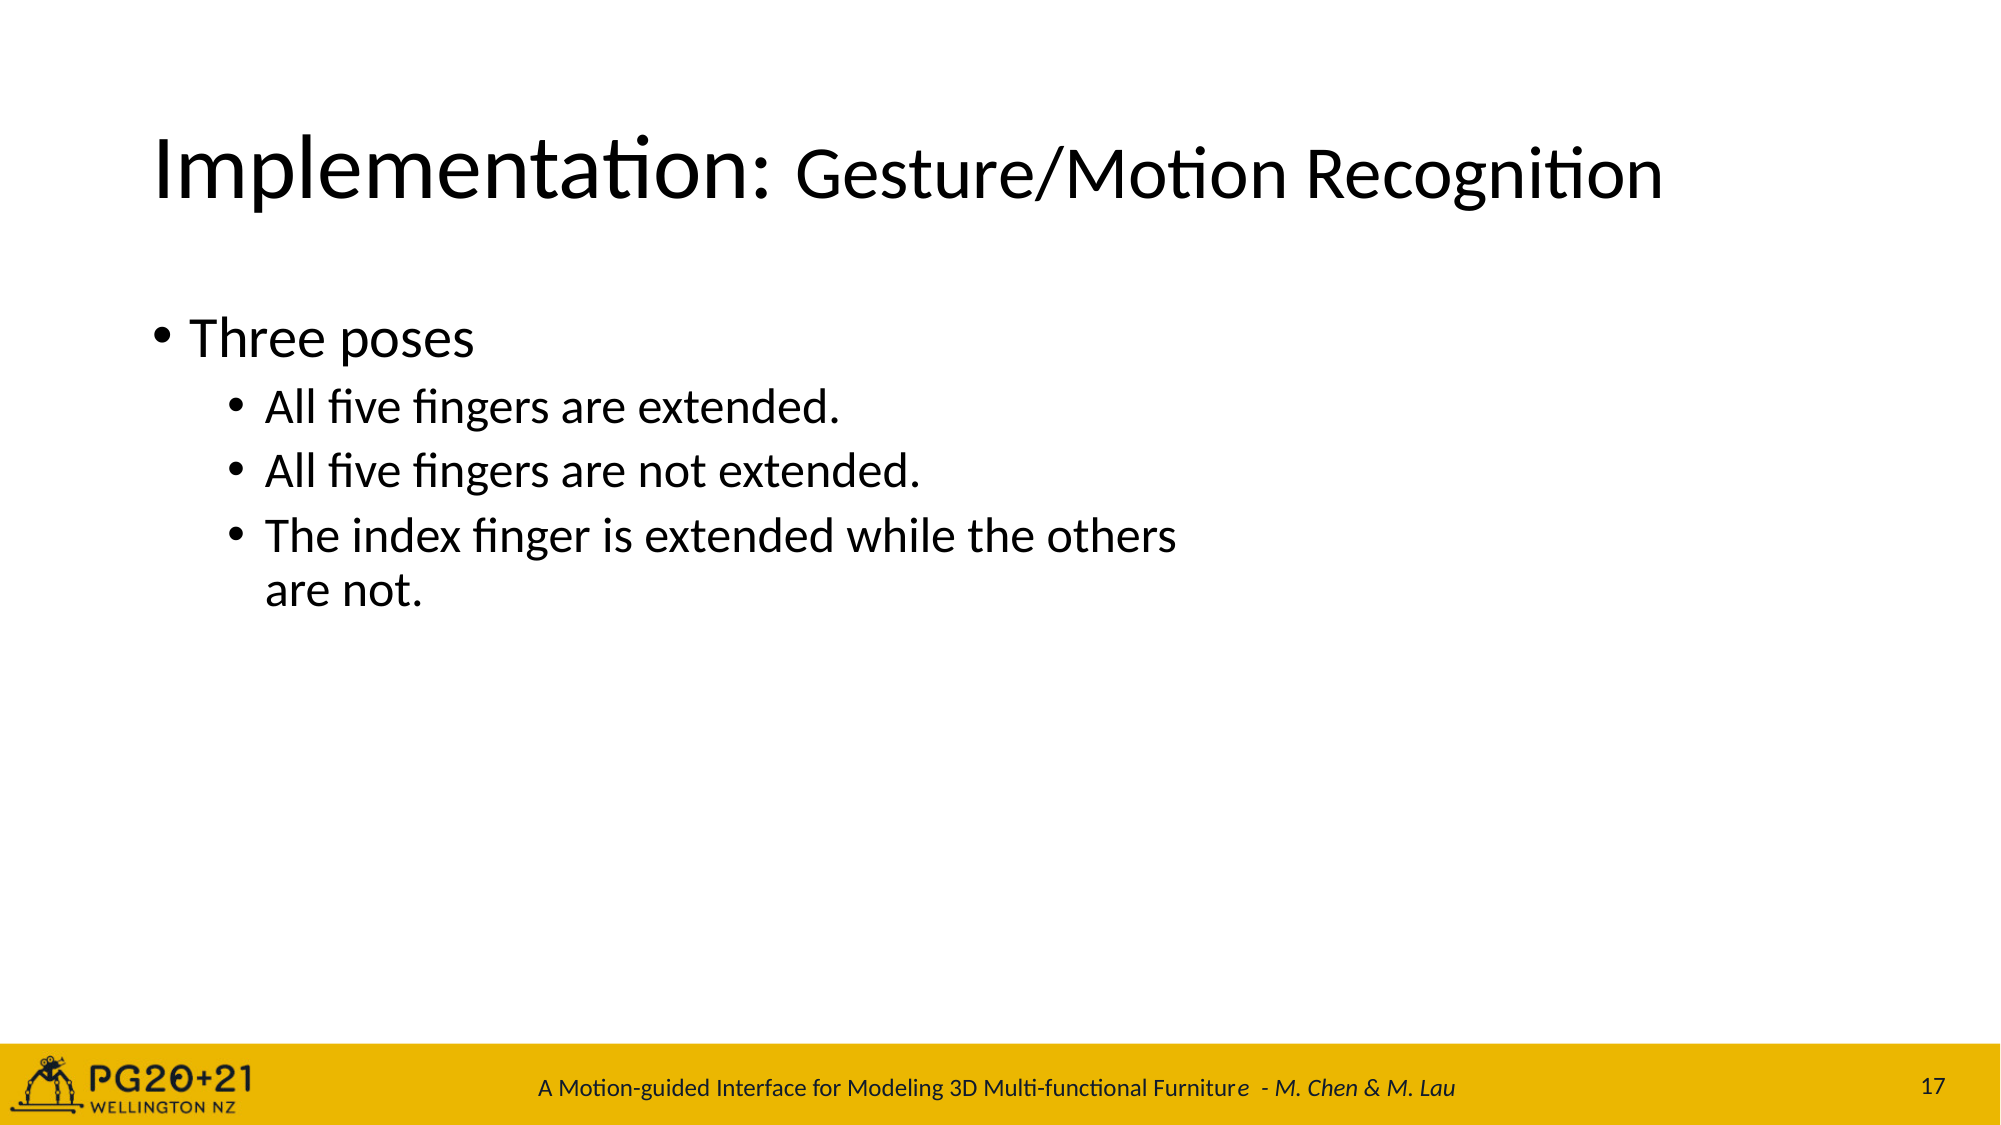

# Implementation: Gesture/Motion Recognition
Three poses
All five fingers are extended.
All five fingers are not extended.
The index finger is extended while the others are not.

A Motion-guided Interface for Modeling 3D Multi-functional Furniture  - M. Chen & M. Lau
17